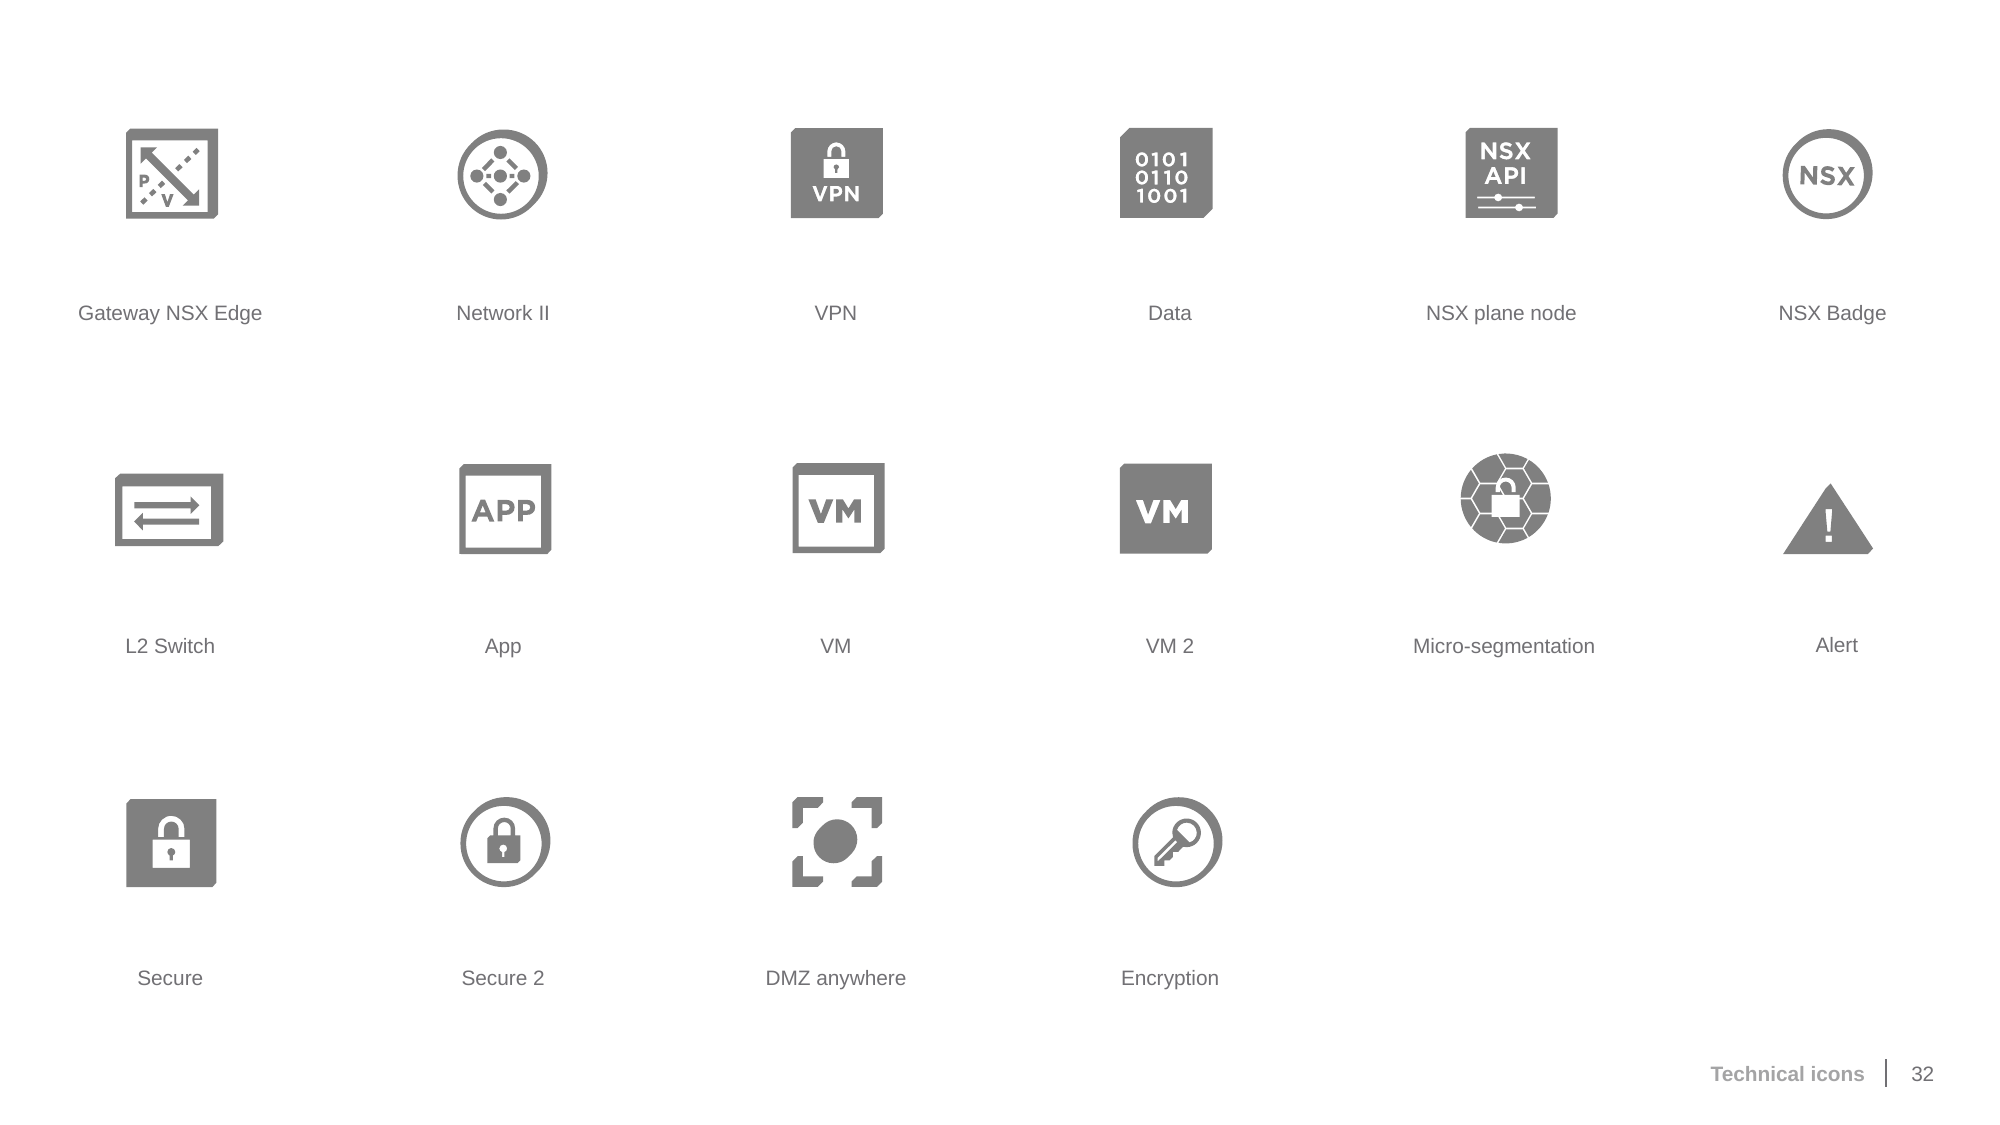

Gateway NSX Edge
Network II
VPN
Data
NSX plane node
NSX Badge

Alert
L2 Switch
App
VM
VM 2
Micro-segmentation

Secure 2
DMZ anywhere
Encryption
Secure
32
Technical icons